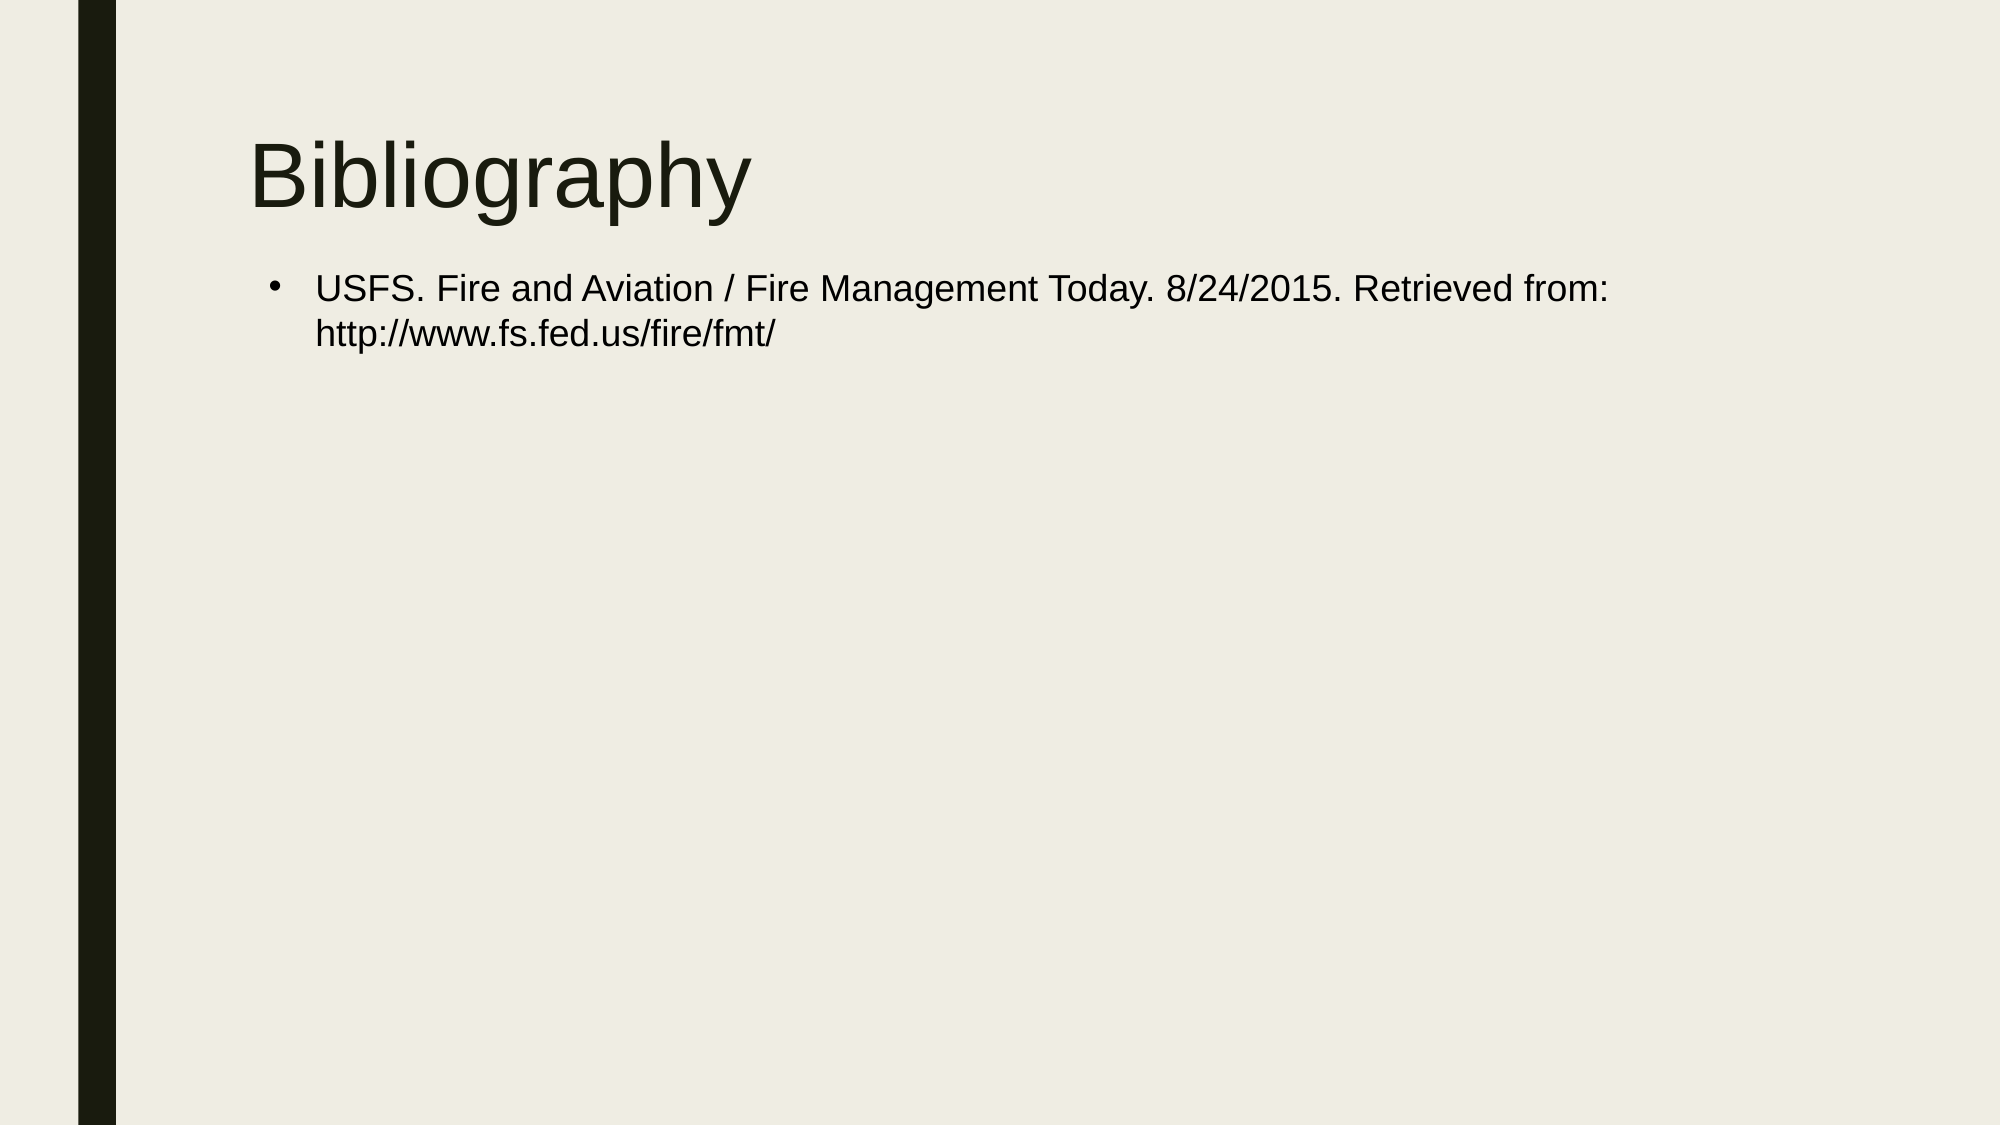

# Bibliography
USFS. Fire and Aviation / Fire Management Today. 8/24/2015. Retrieved from: http://www.fs.fed.us/fire/fmt/